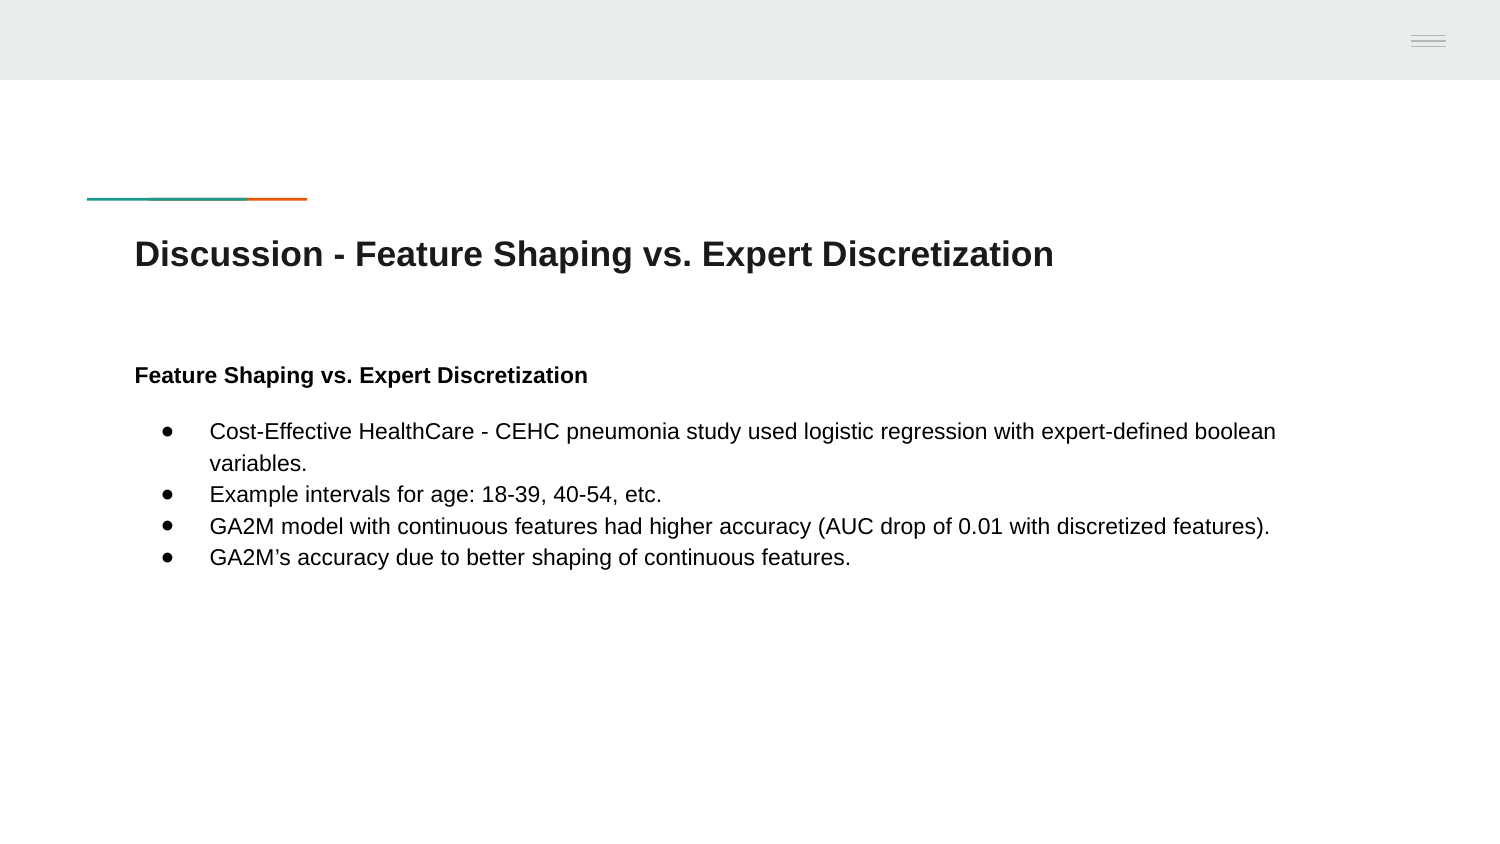

# Discussion - Feature Shaping vs. Expert Discretization
Feature Shaping vs. Expert Discretization
Cost-Effective HealthCare - CEHC pneumonia study used logistic regression with expert-defined boolean variables.
Example intervals for age: 18-39, 40-54, etc.
GA2M model with continuous features had higher accuracy (AUC drop of 0.01 with discretized features).
GA2M’s accuracy due to better shaping of continuous features.